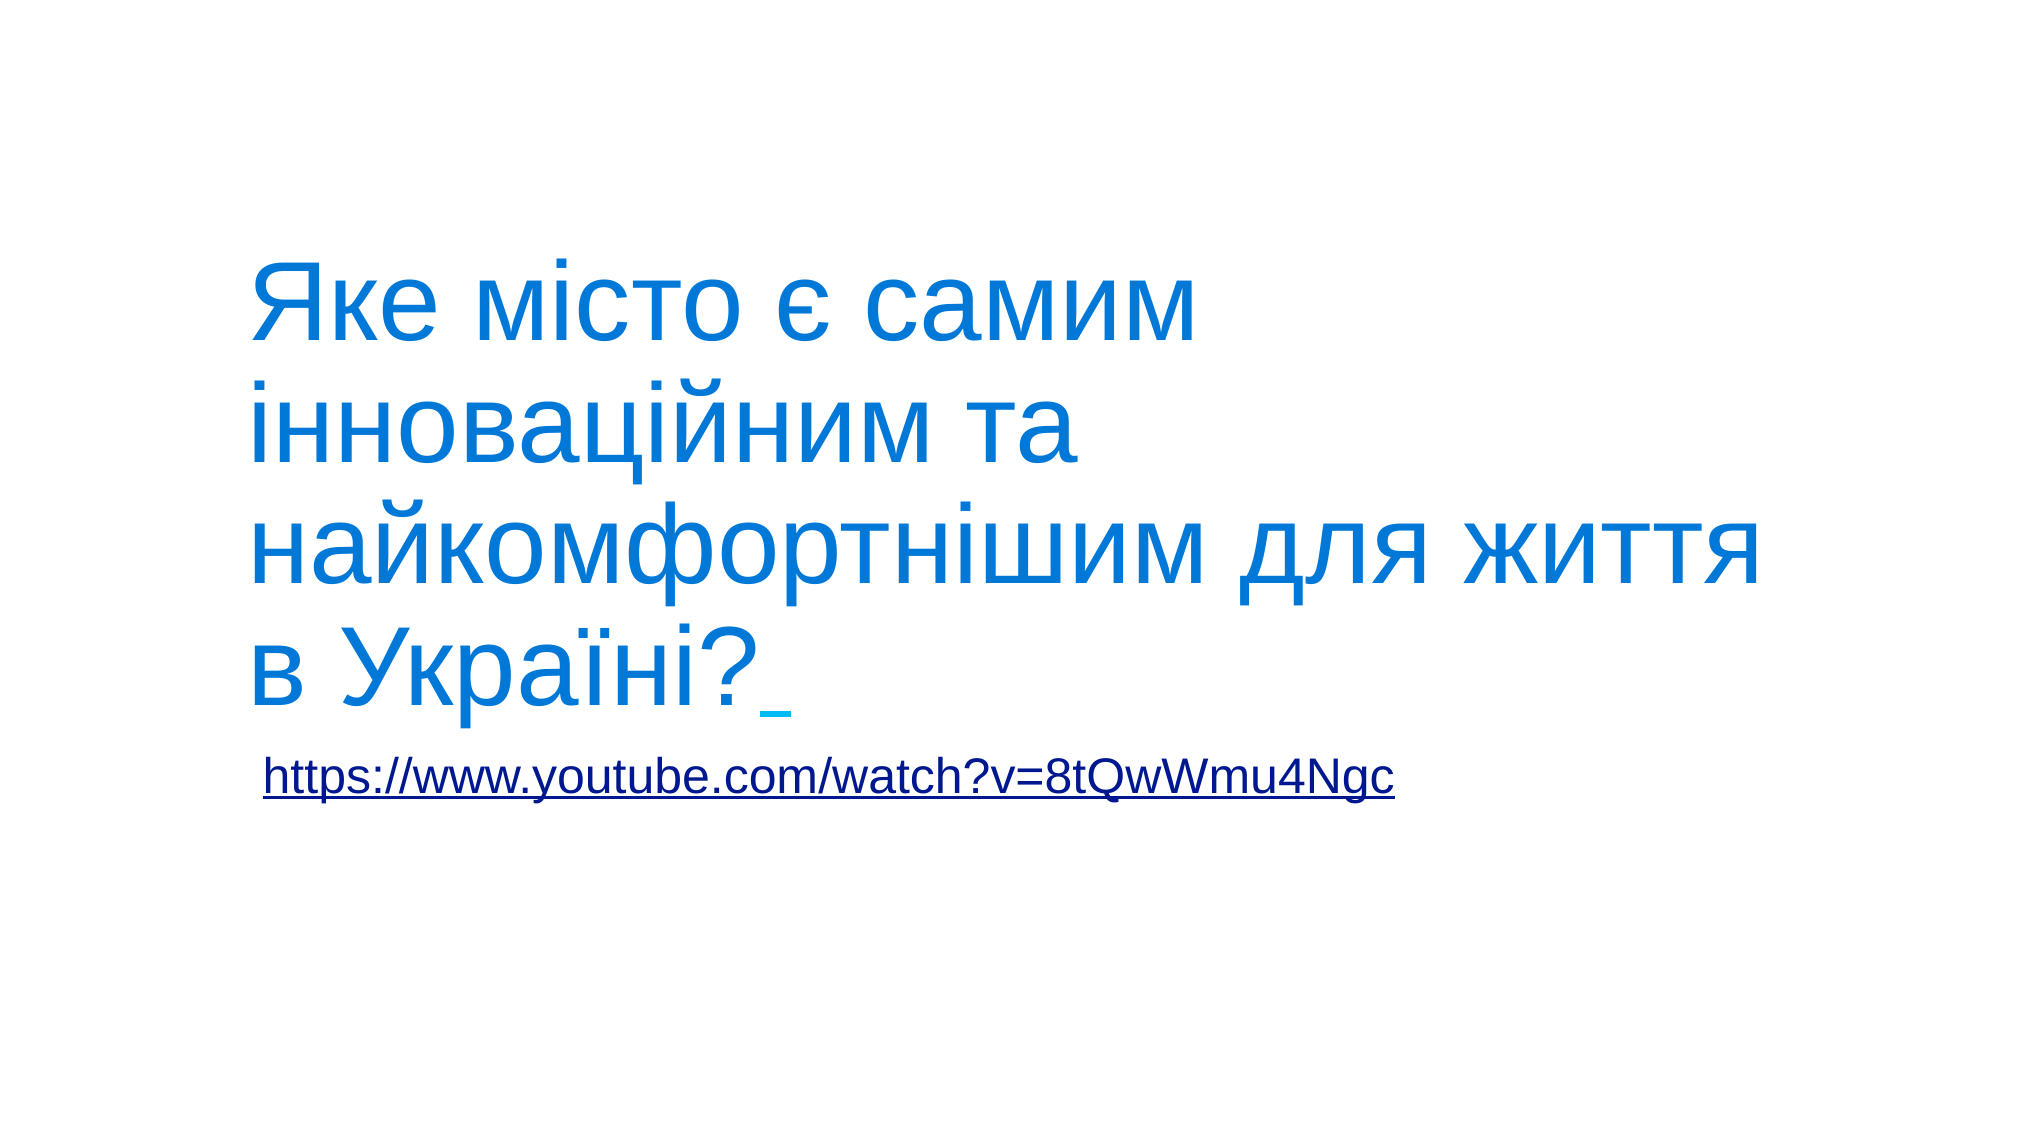

Яке місто є самим інноваційним та найкомфортнішим для життя в Україні?
https://www.youtube.com/watch?v=8tQwWmu4Ngc